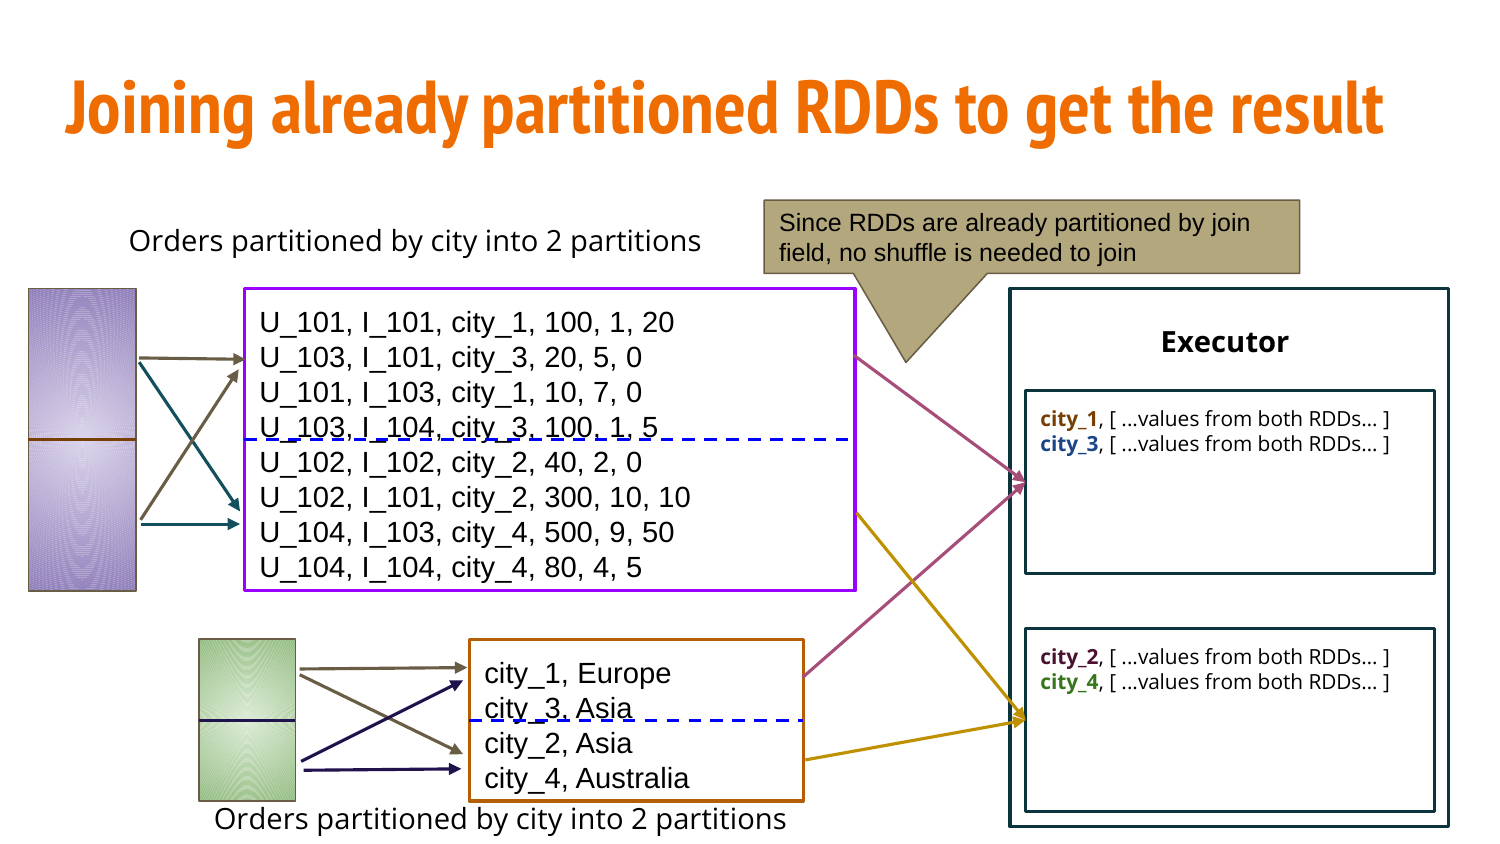

# Joining already partitioned RDDs to get the result
Since RDDs are already partitioned by join field, no shuffle is needed to join
Orders partitioned by city into 2 partitions

U_101, I_101, city_1, 100, 1, 20
U_103, I_101, city_3, 20, 5, 0
U_101, I_103, city_1, 10, 7, 0
U_103, I_104, city_3, 100, 1, 5
U_102, I_102, city_2, 40, 2, 0
U_102, I_101, city_2, 300, 10, 10
U_104, I_103, city_4, 500, 9, 50
U_104, I_104, city_4, 80, 4, 5

Executor
city_1, [ ...values from both RDDs… ]
city_3, [ ...values from both RDDs… ]
city_2, [ ...values from both RDDs… ]
city_4, [ ...values from both RDDs… ]

city_1, Europe
city_3, Asia
city_2, Asia
city_4, Australia

Orders partitioned by city into 2 partitions